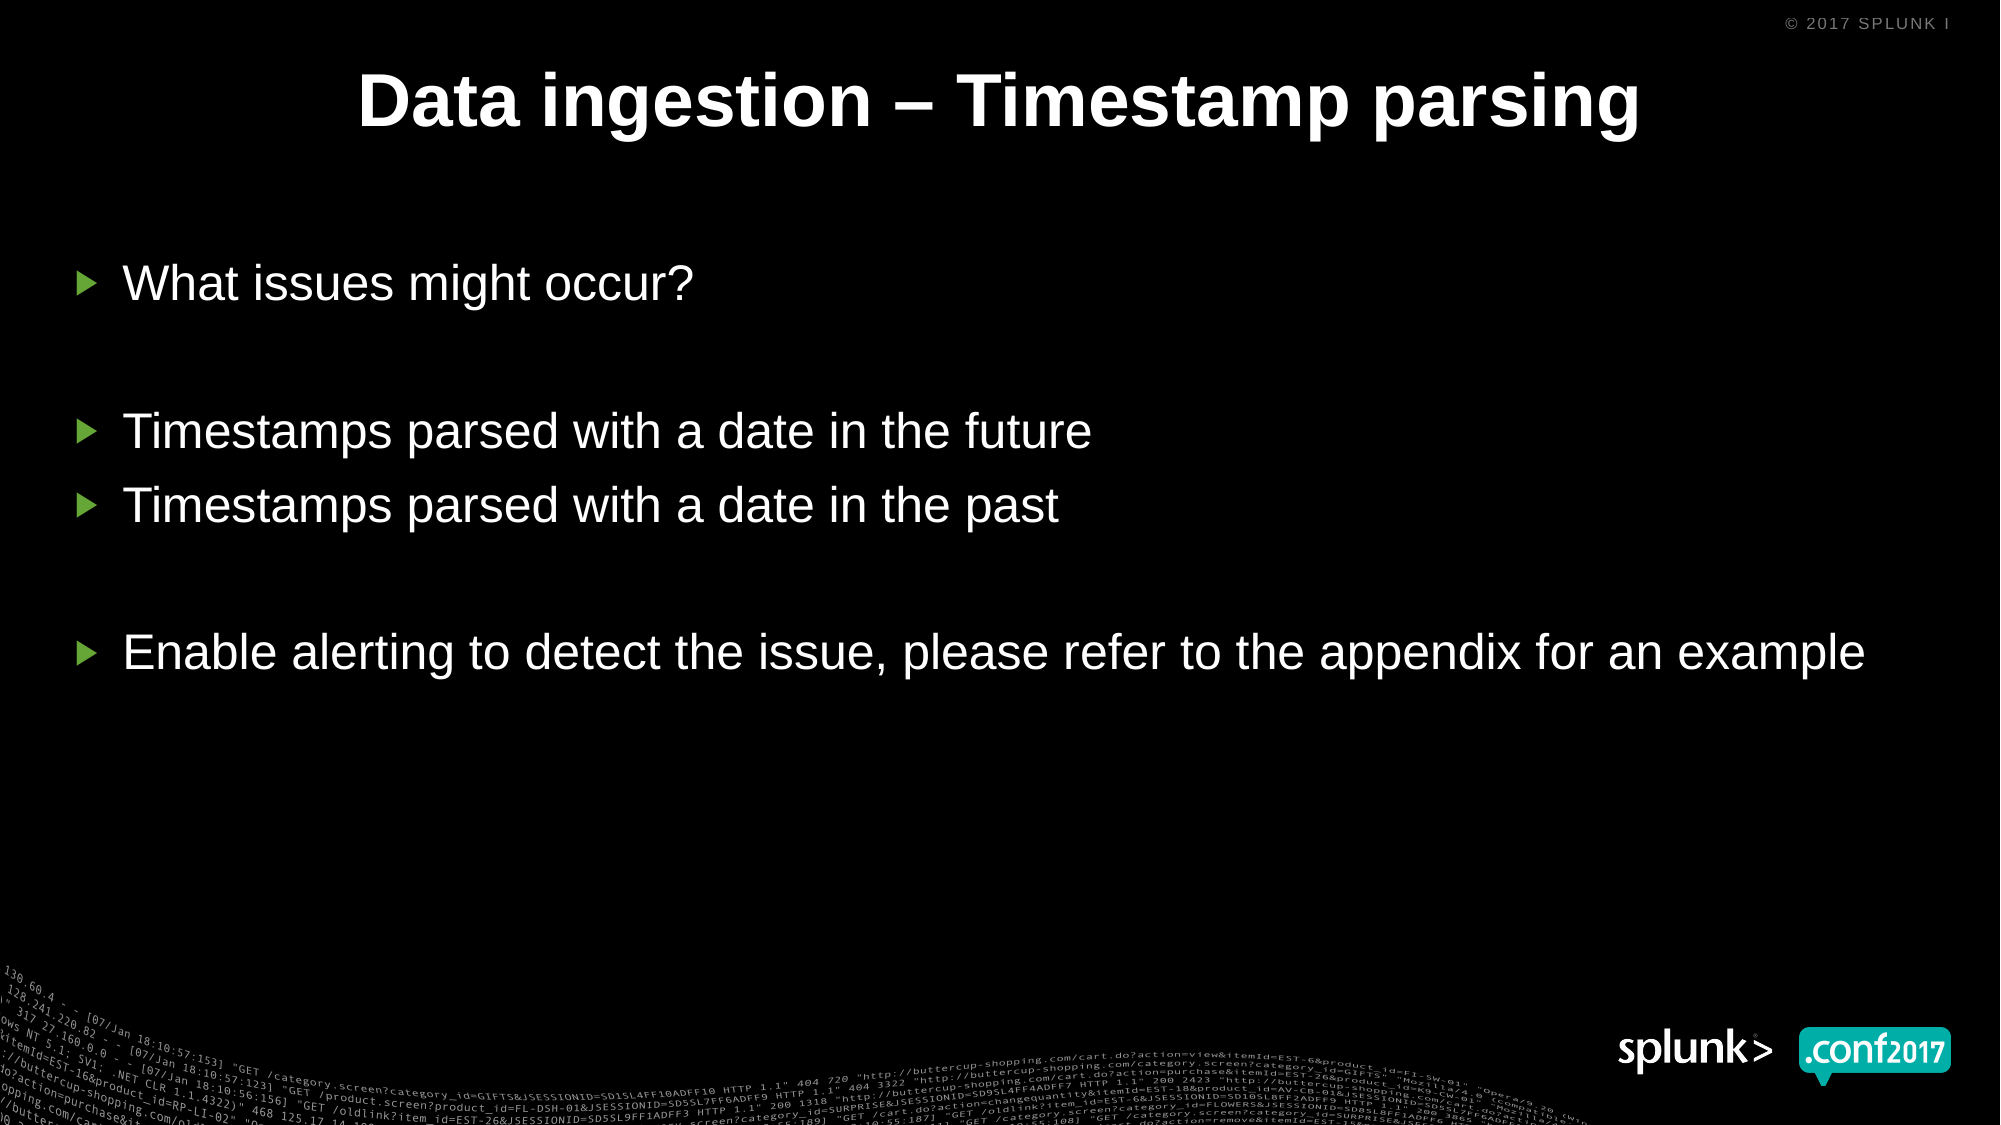

# Data ingestion – Timestamp parsing
What issues might occur?

Timestamps parsed with a date in the future
Timestamps parsed with a date in the past

Enable alerting to detect the issue, please refer to the appendix for an example